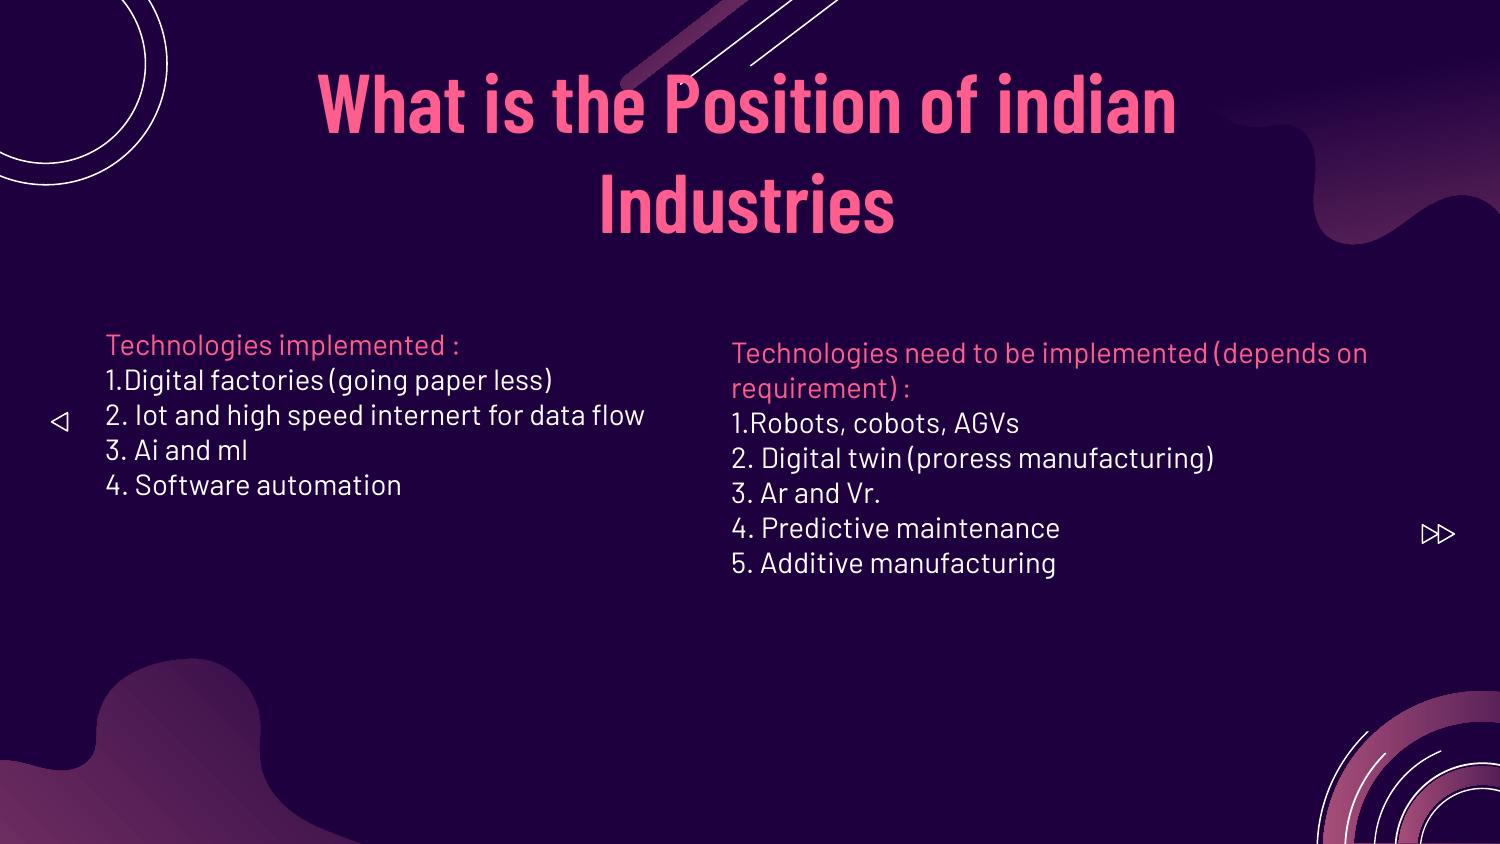

# What is the Position of indian Industries
Technologies implemented :
1.Digital factories (going paper less)
2. Iot and high speed internert for data flow
3. Ai and ml
4. Software automation
Technologies need to be implemented (depends on requirement) :
1.Robots, cobots, AGVs
2. Digital twin (proress manufacturing)
3. Ar and Vr.
4. Predictive maintenance
5. Additive manufacturing